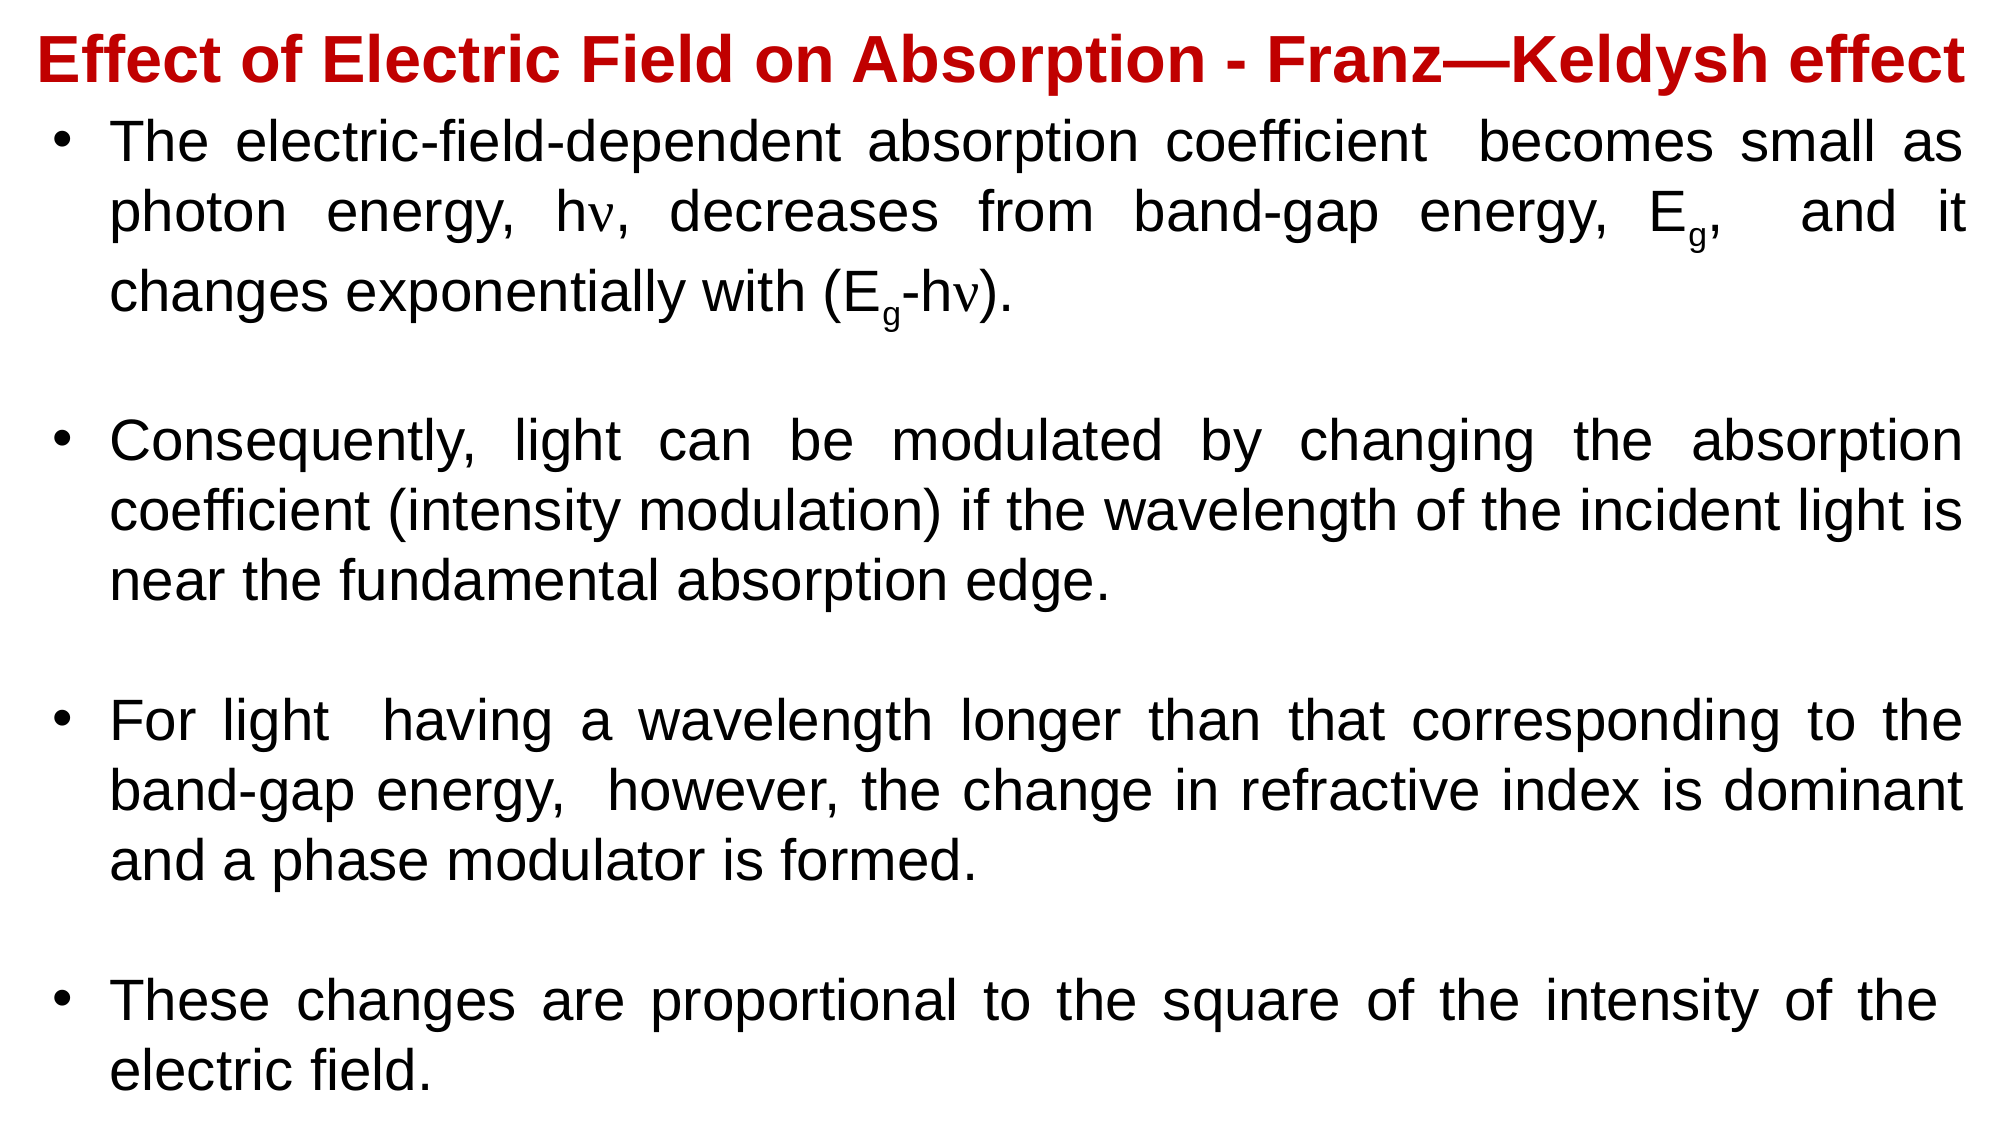

Effect of Electric Field on Absorption - Franz—Keldysh effect
The electric-field-dependent absorption coefficient  becomes small as photon energy, hν, decreases from band-gap energy, Eg,  and it changes exponentially with (Eg-hν).

Consequently, light can be modulated by changing the absorption coefficient (intensity modulation) if the wavelength of the incident light is near the fundamental absorption edge.

For light  having a wavelength longer than that corresponding to the band-gap energy,  however, the change in refractive index is dominant and a phase modulator is formed.

These changes are proportional to the square of the intensity of the  electric field.